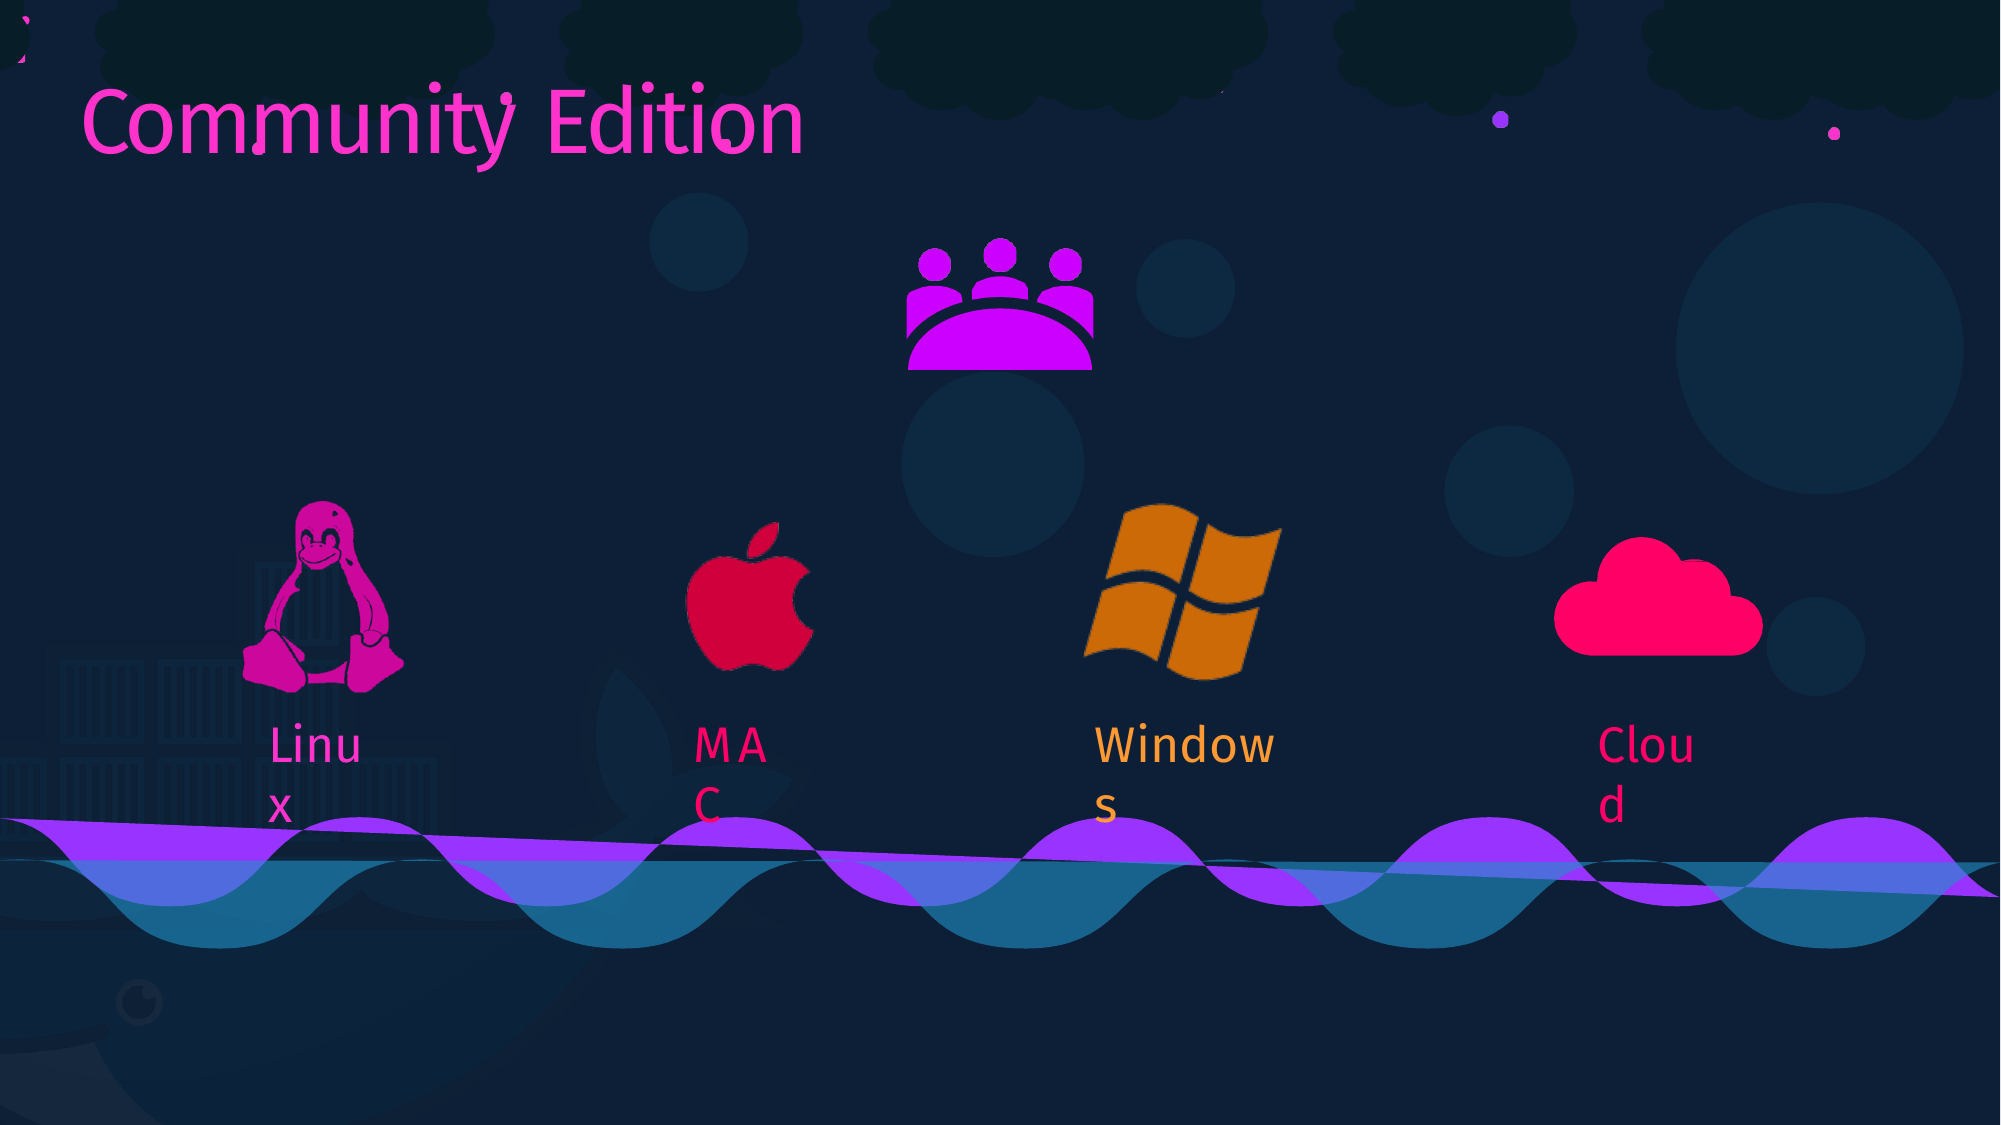

# Community Edition

Linux
MAC
Windows
Cloud